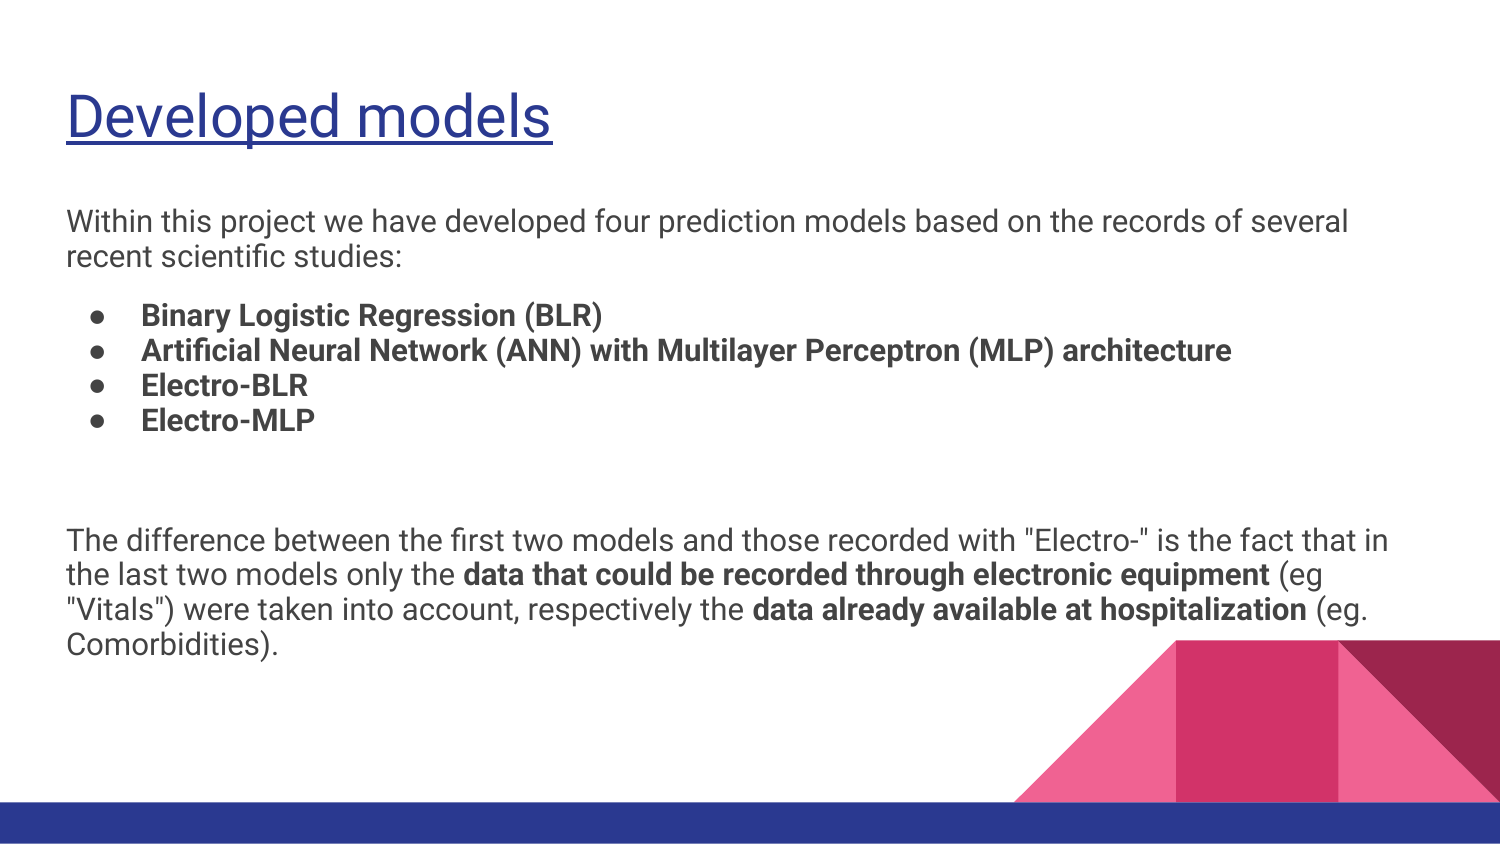

# Developed models
Within this project we have developed four prediction models based on the records of several recent scientific studies:
Binary Logistic Regression (BLR)
Artificial Neural Network (ANN) with Multilayer Perceptron (MLP) architecture
Electro-BLR
Electro-MLP

The difference between the first two models and those recorded with "Electro-" is the fact that in the last two models only the data that could be recorded through electronic equipment (eg "Vitals") were taken into account, respectively the data already available at hospitalization (eg. Comorbidities).